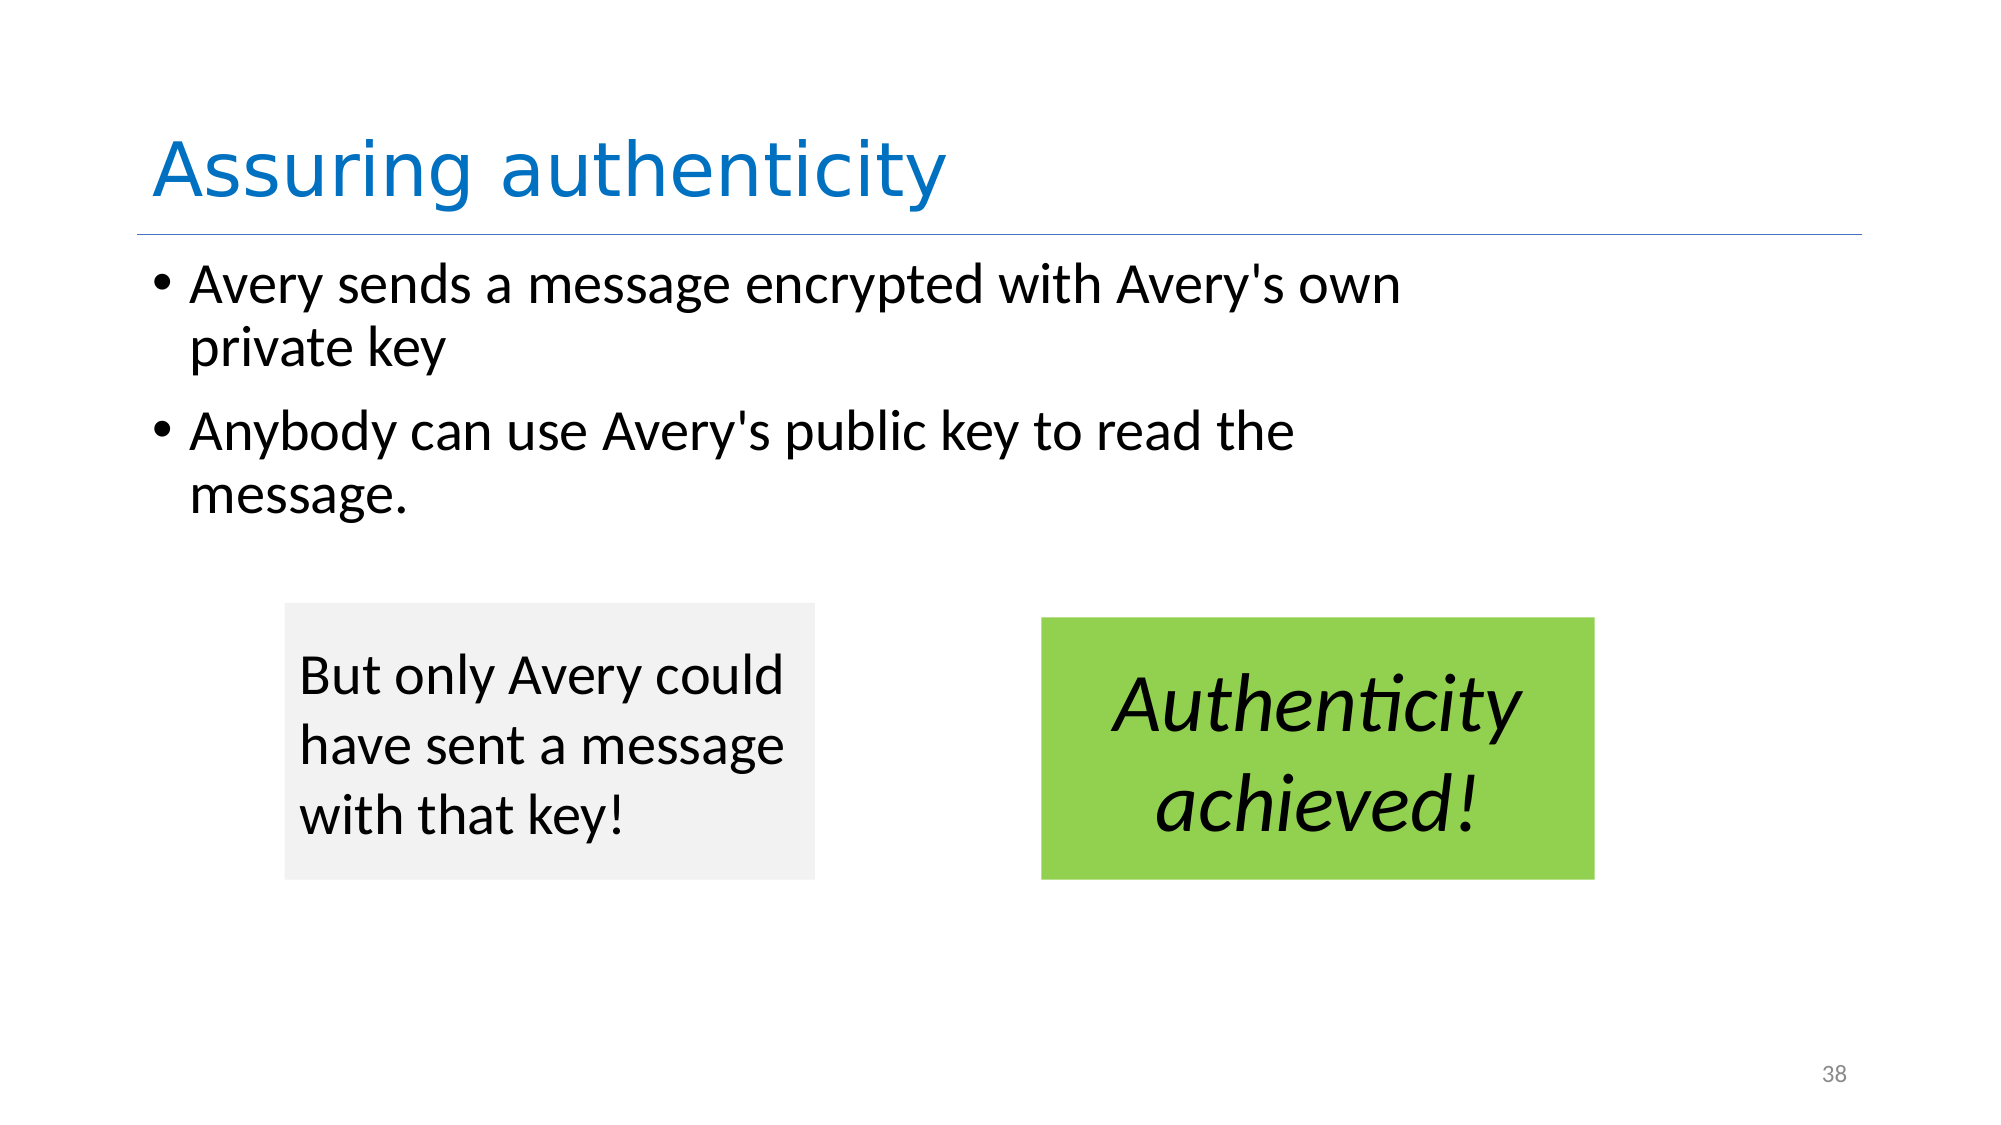

# Assuring authenticity
Avery sends a message encrypted with Avery's own private key
Anybody can use Avery's public key to read the message.

But only Avery could have sent a message with that key!
Authenticity achieved!
38